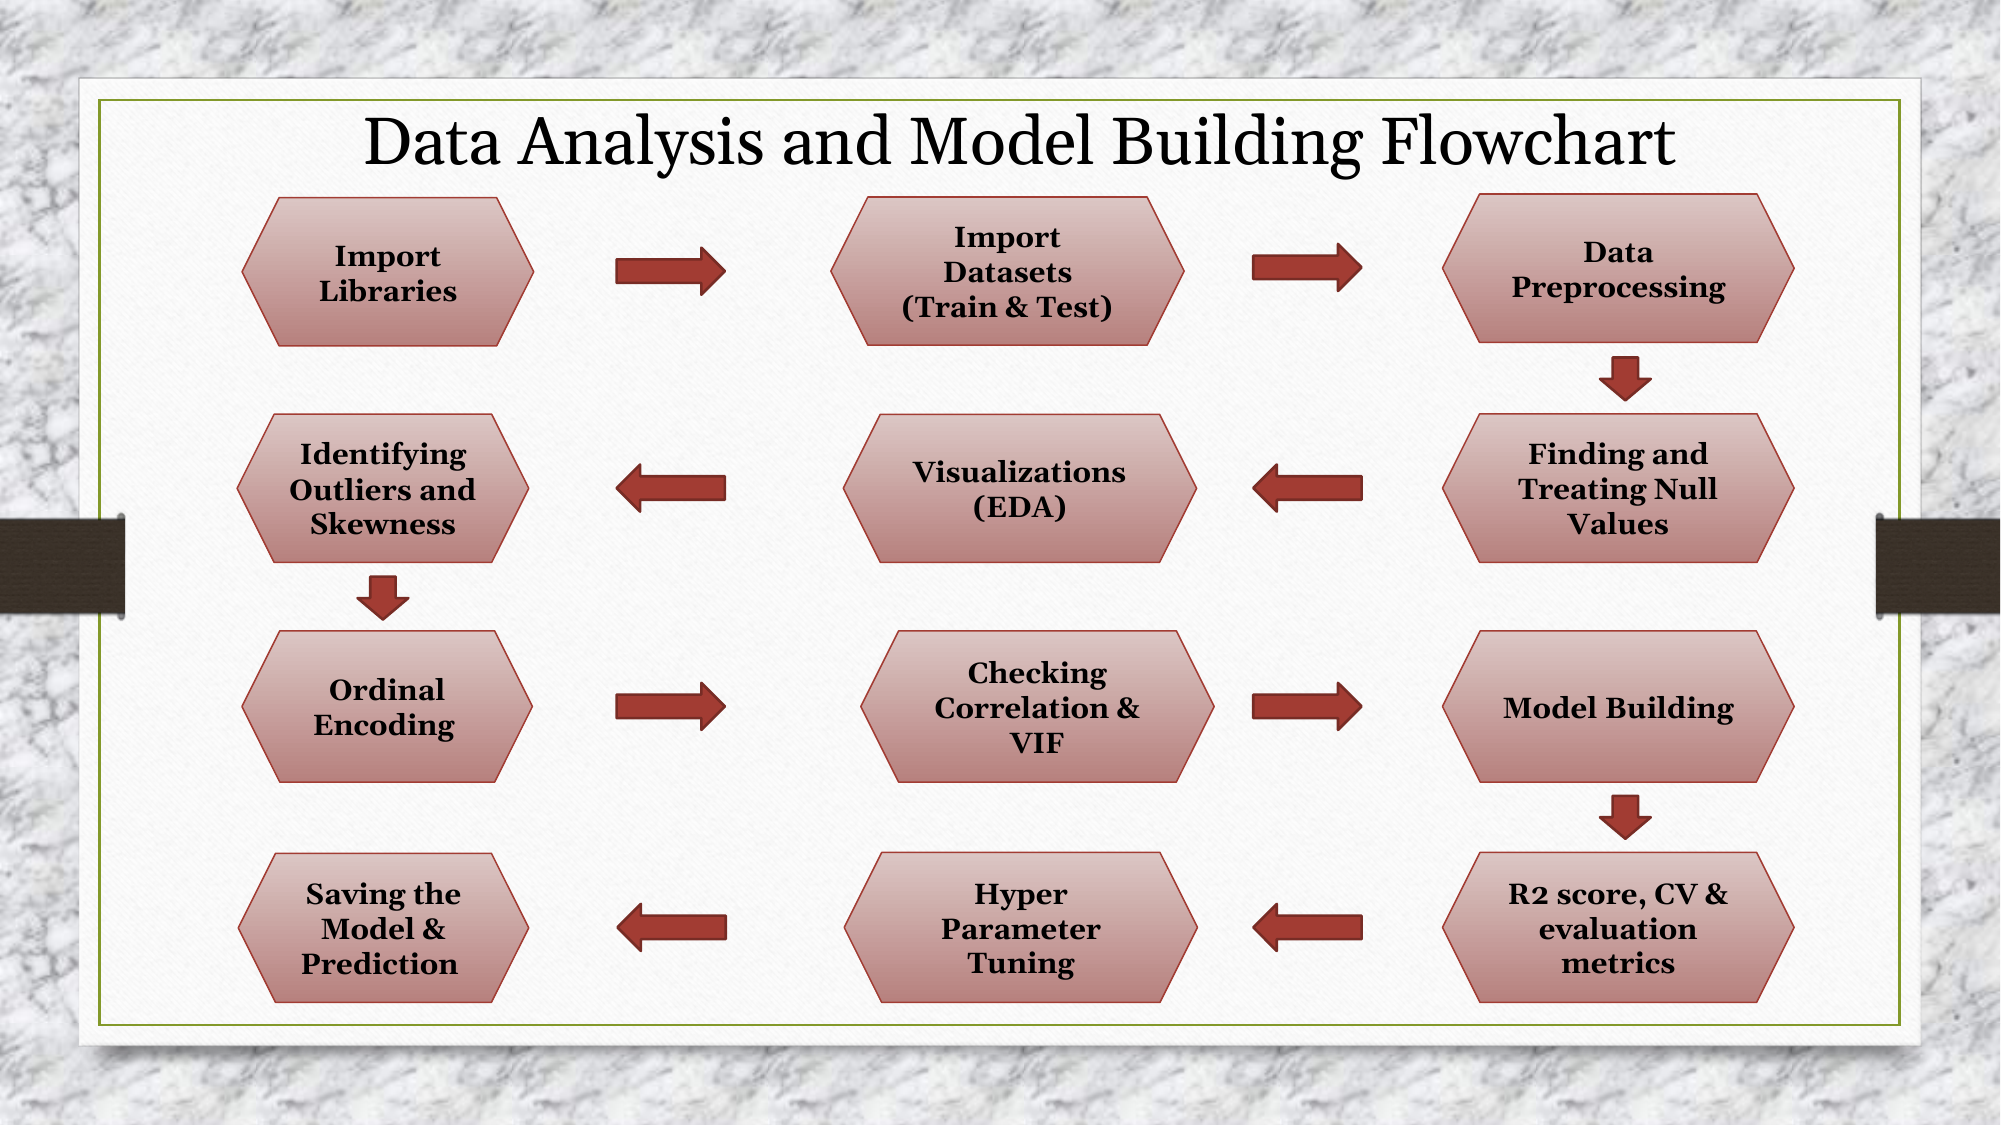

Data Analysis and Model Building Flowchart
Data Preprocessing
Import Datasets
(Train & Test)
Import Libraries

Finding and Treating Null Values
Identifying Outliers and Skewness
Visualizations
(EDA)

Model Building
Checking Correlation & VIF
Ordinal Encoding

Hyper Parameter Tuning
R2 score, CV & evaluation metrics
Saving the Model & Prediction